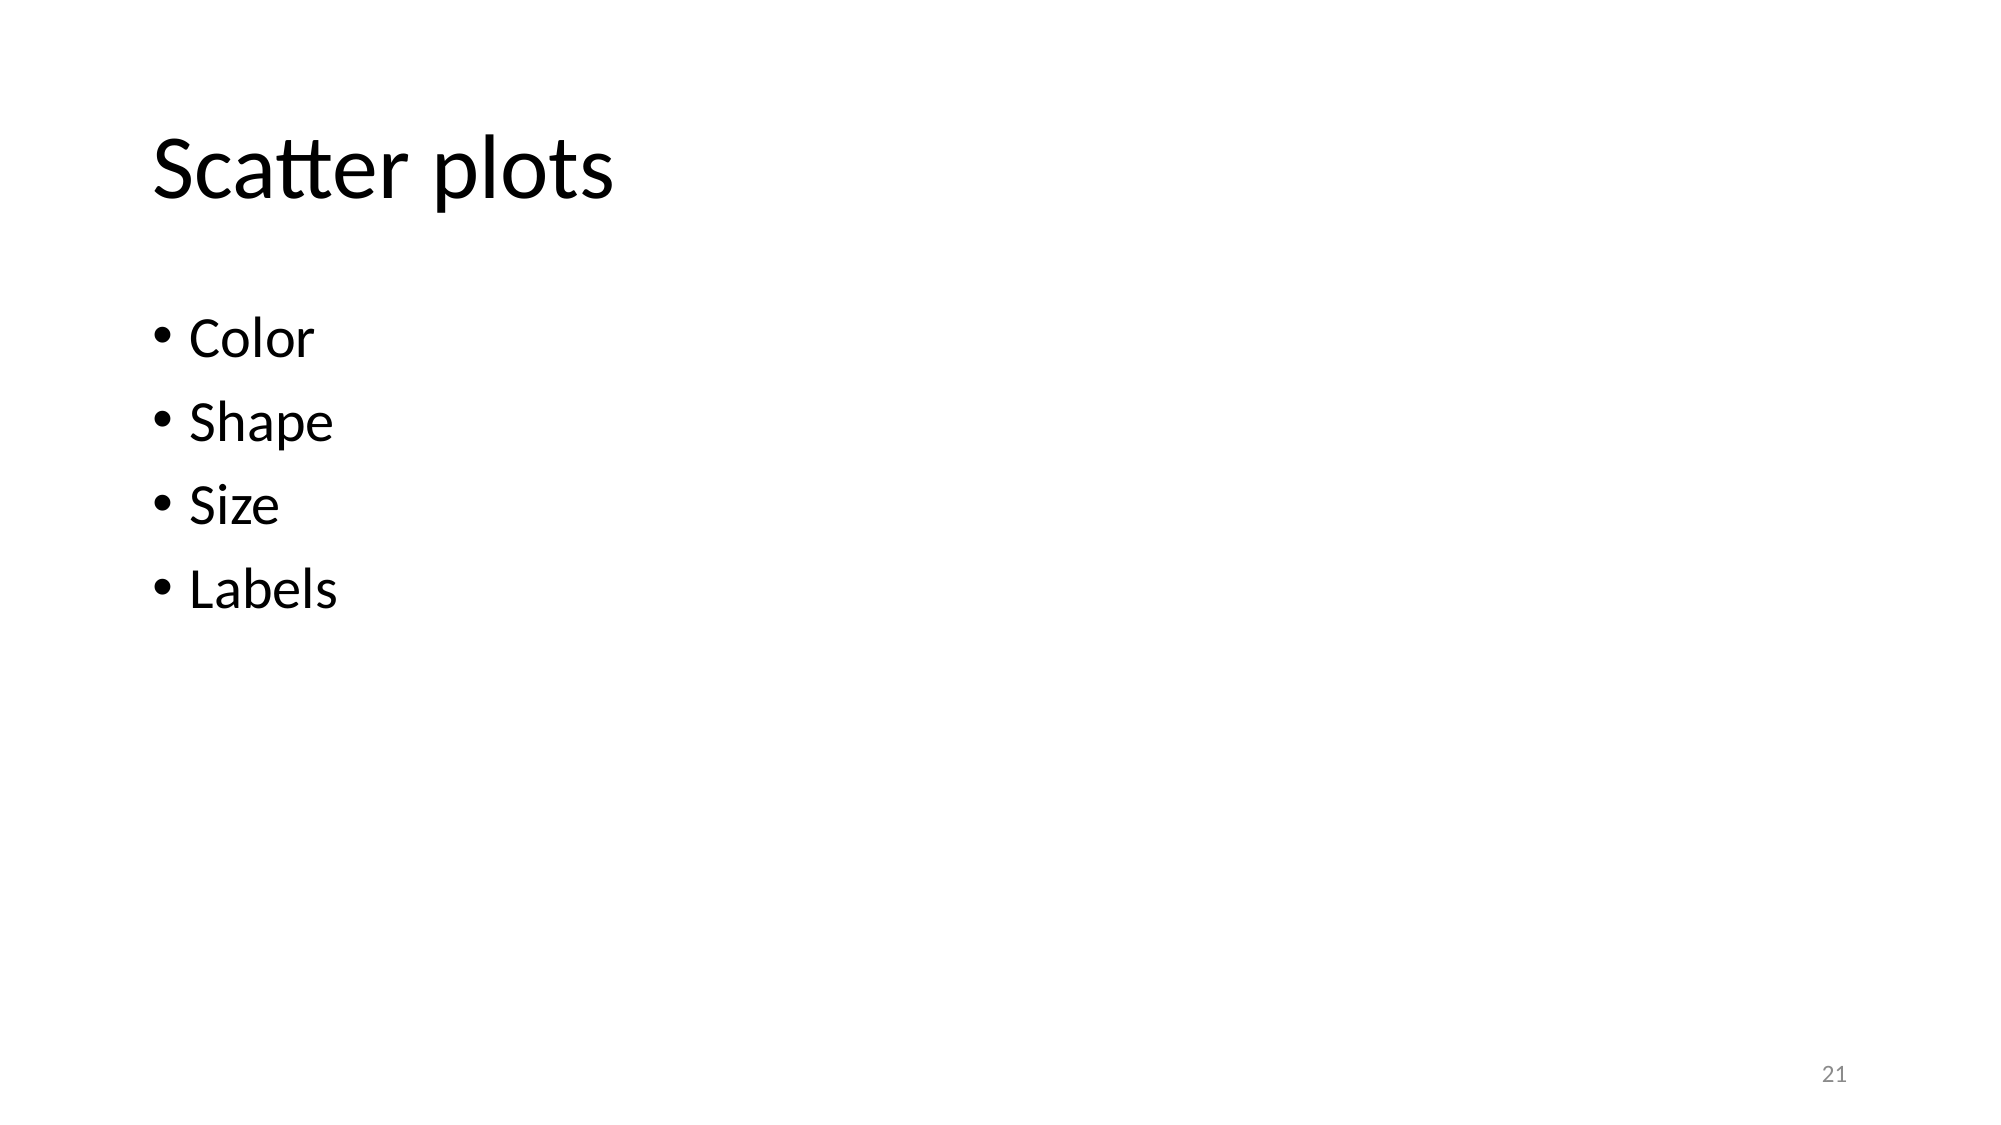

# Scatter plots
Color
Shape
Size
Labels
21